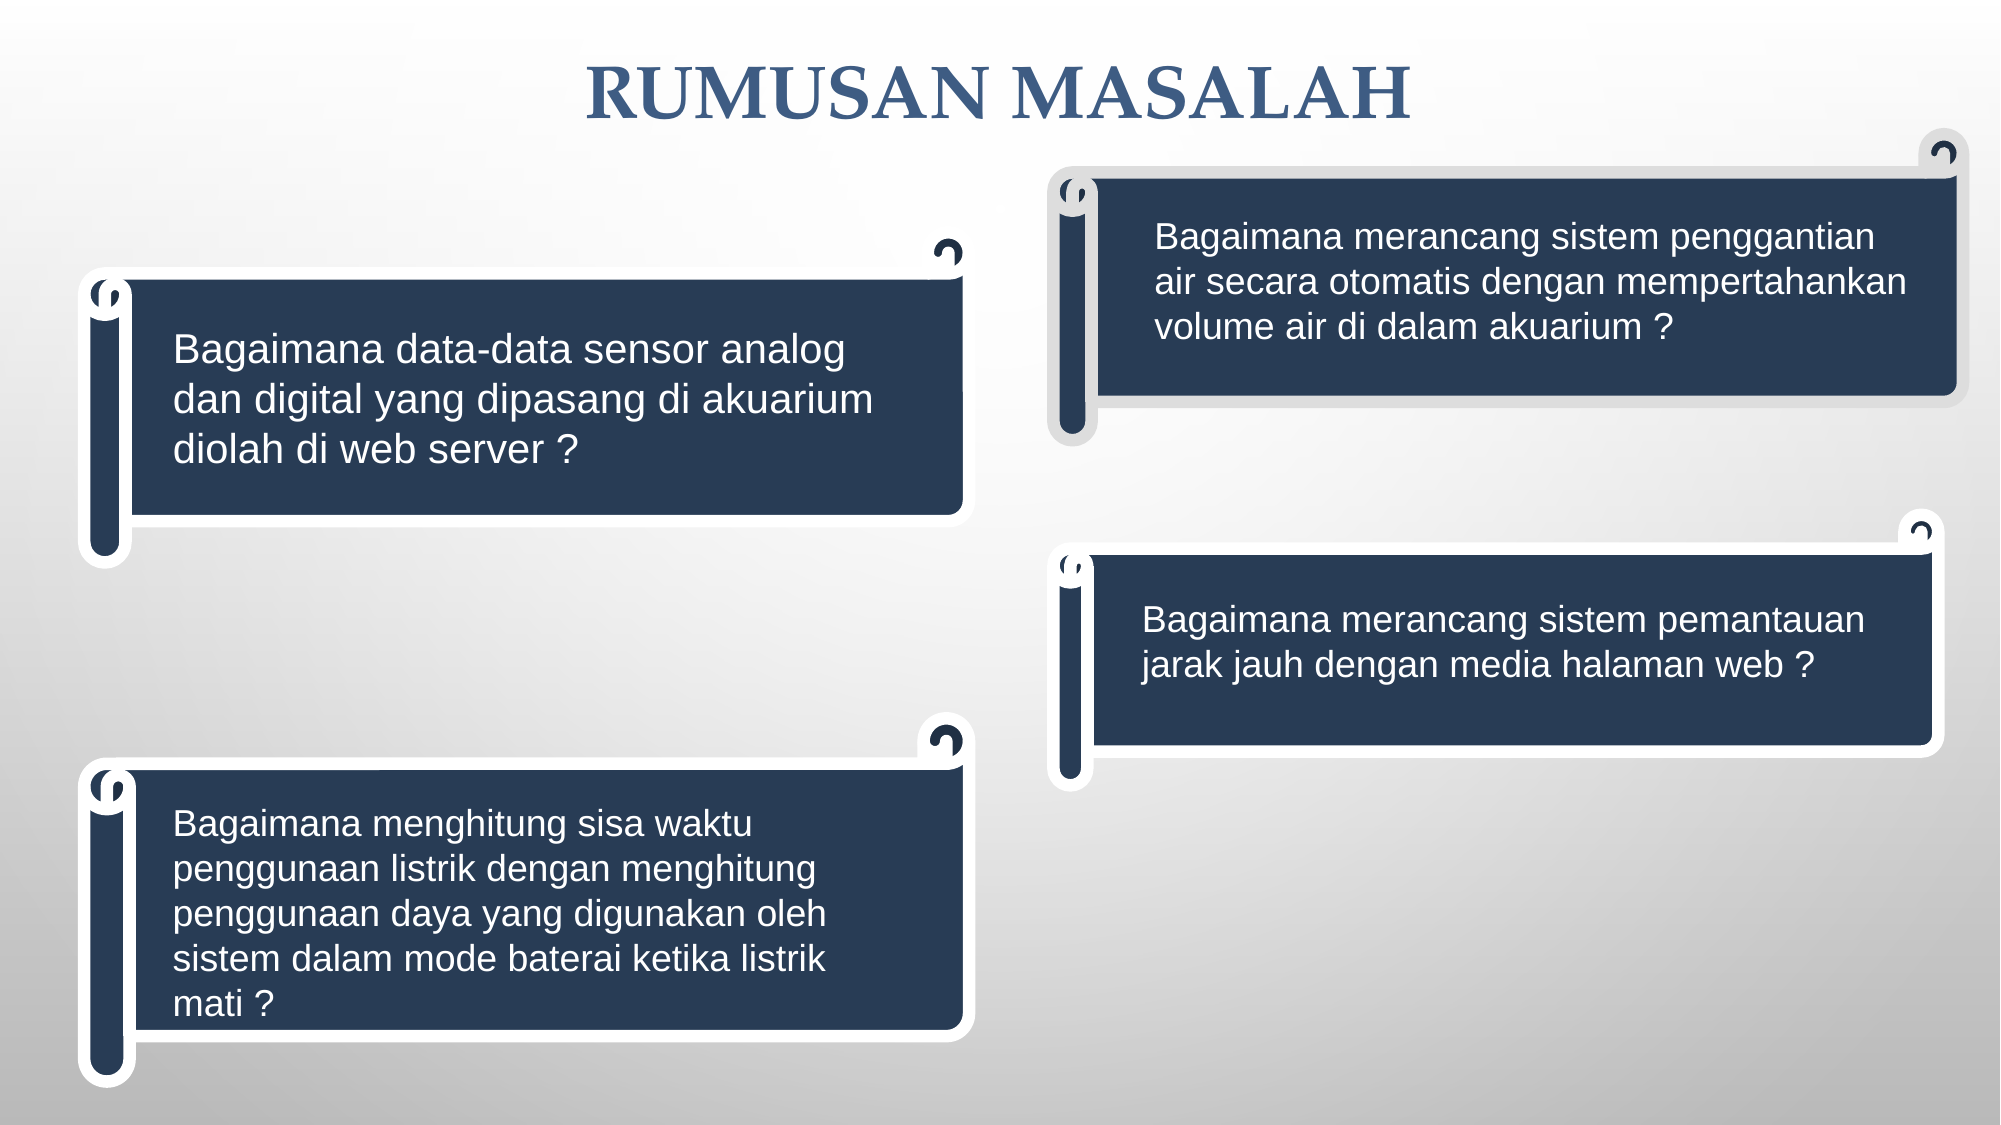

RUMUSAN MASALAH

Bagaimana merancang sistem penggantian air secara otomatis dengan mempertahankan volume air di dalam akuarium ?

Bagaimana data-data sensor analog dan digital yang dipasang di akuarium diolah di web server ?

Bagaimana merancang sistem pemantauan jarak jauh dengan media halaman web ?

Bagaimana menghitung sisa waktu penggunaan listrik dengan menghitung penggunaan daya yang digunakan oleh sistem dalam mode baterai ketika listrik mati ?